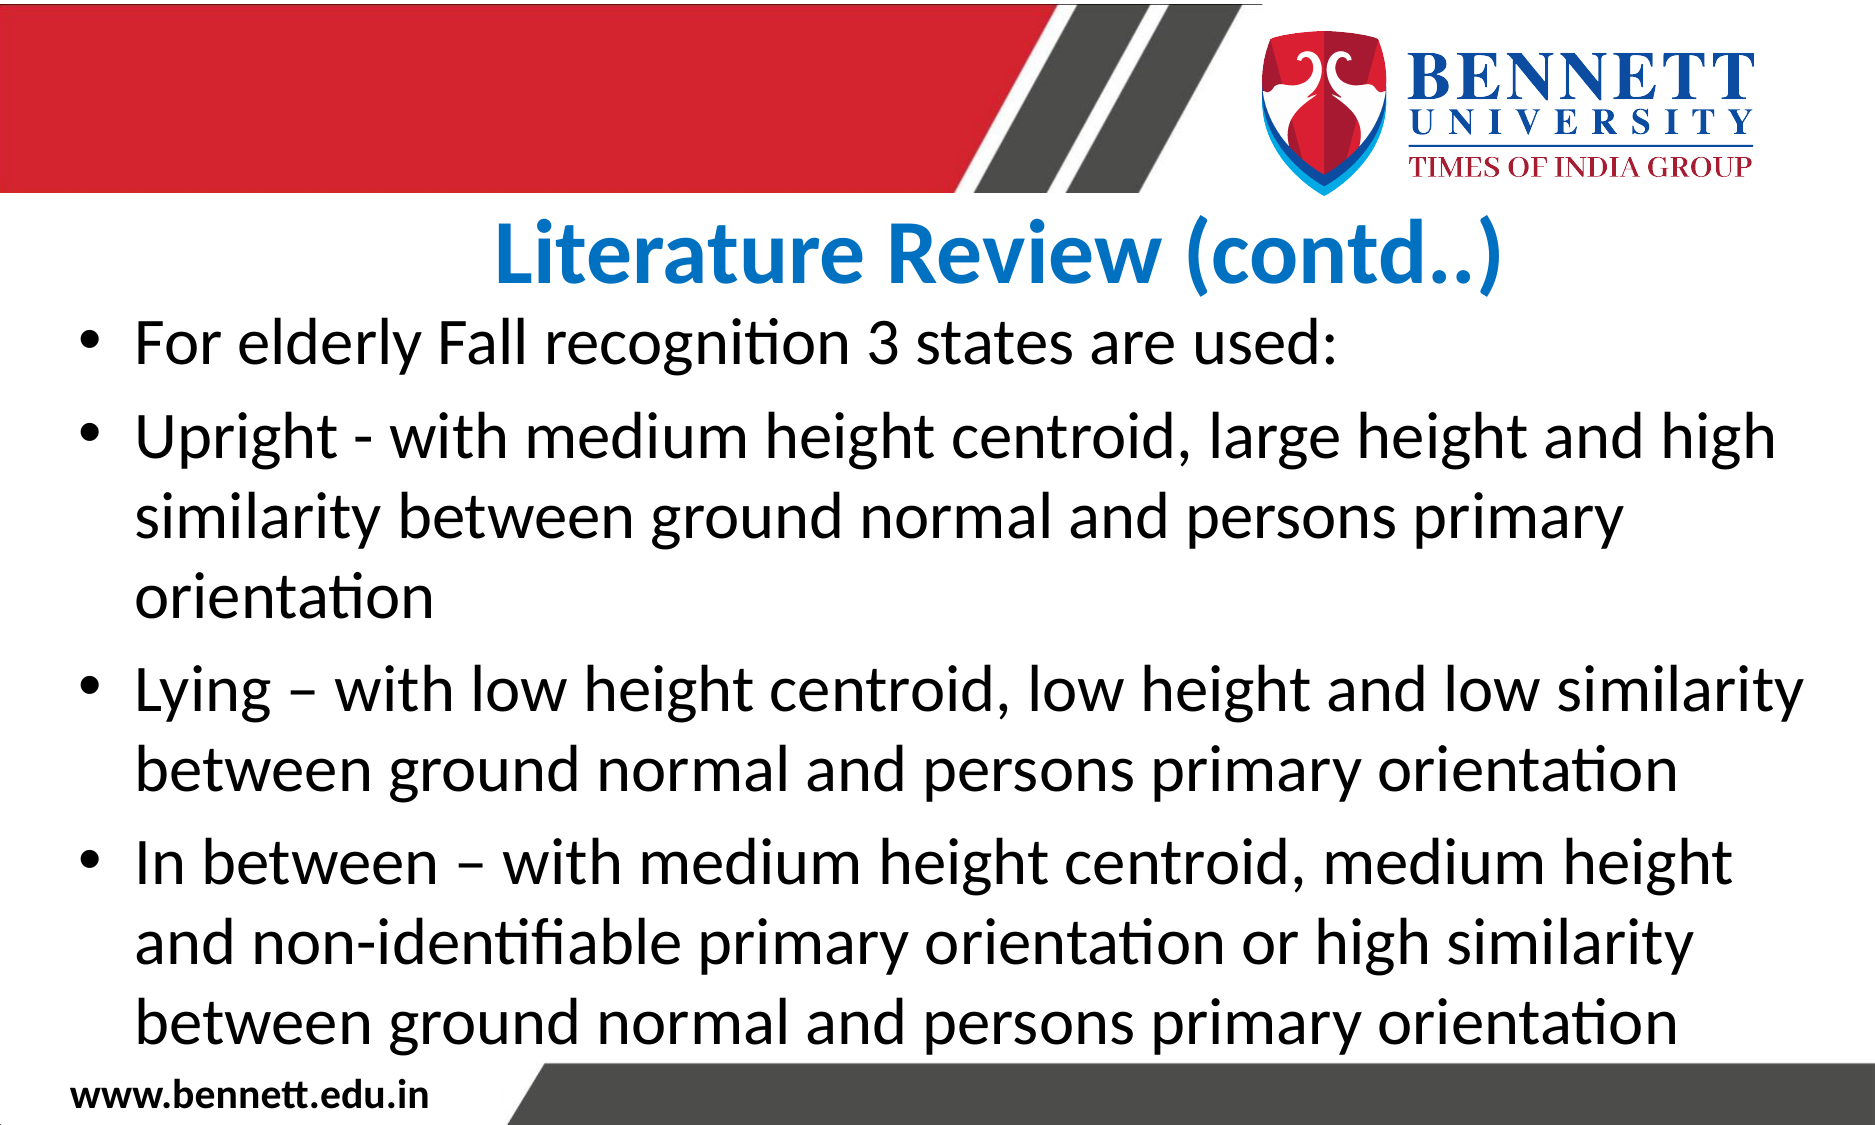

Literature Review (contd..)
For elderly Fall recognition 3 states are used:
Upright - with medium height centroid, large height and high similarity between ground normal and persons primary orientation
Lying – with low height centroid, low height and low similarity between ground normal and persons primary orientation
In between – with medium height centroid, medium height and non-identifiable primary orientation or high similarity between ground normal and persons primary orientation